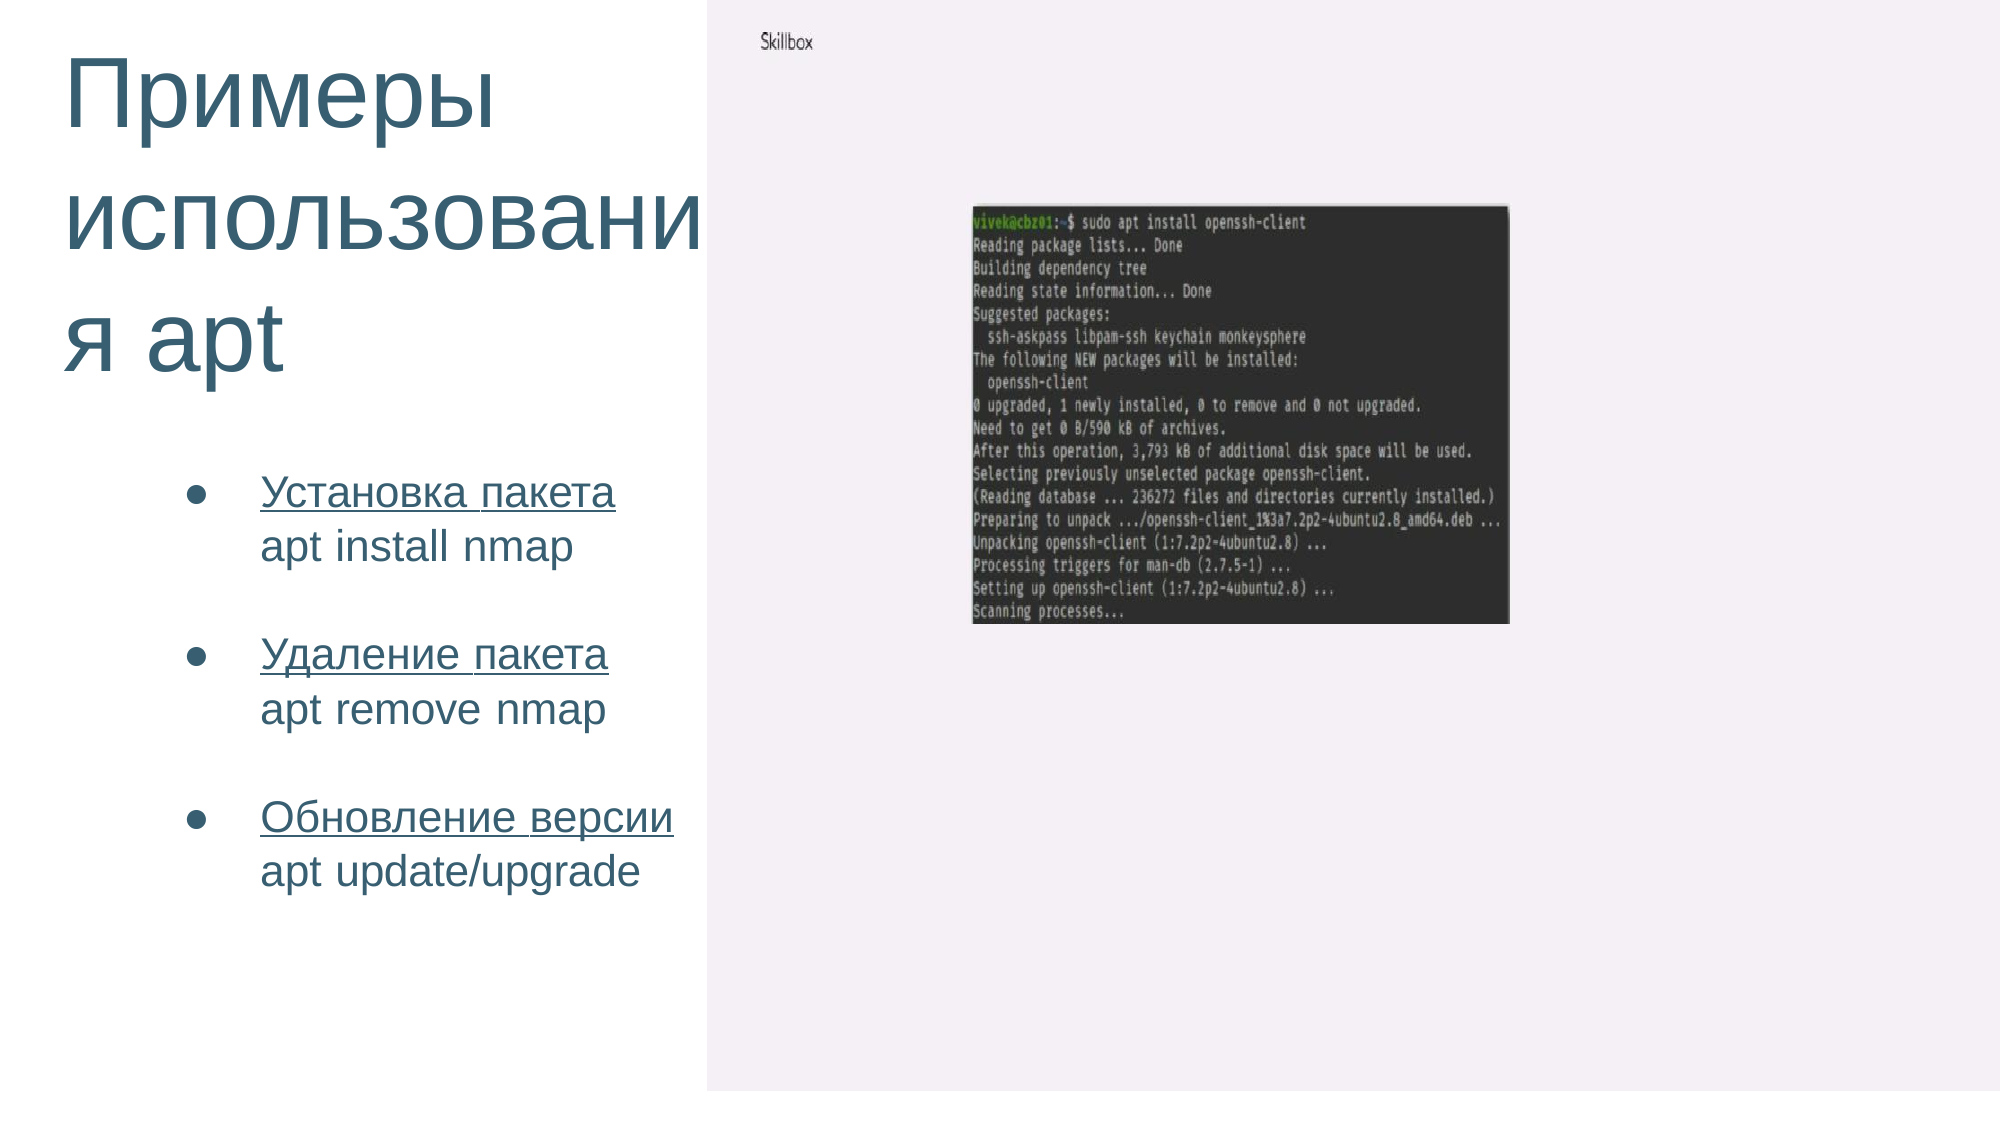

Примеры использования apt
● Установка пакета
apt install nmap
● Удаление пакета
apt remove nmap
● Обновление версии
apt update/upgrade